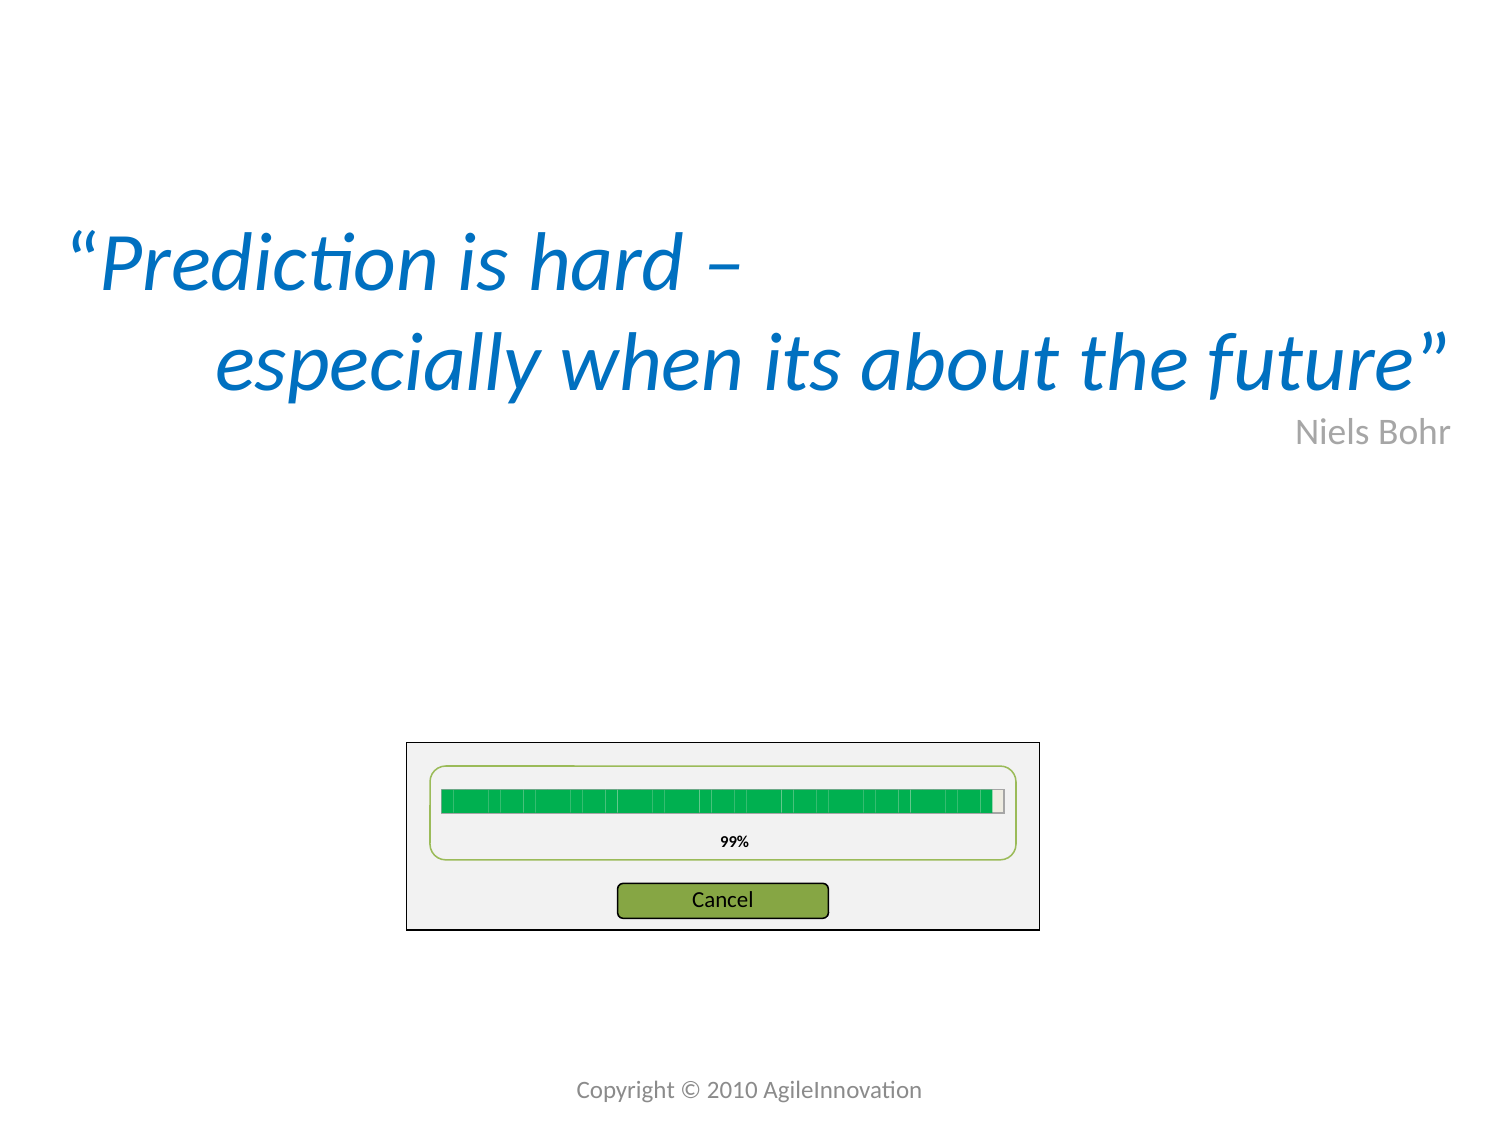

“Prediction is hard –
	especially when its about the future”
Niels Bohr

13%
26%
33%
41%
48%
57%
68%
77%
83%
86%
91%
94%
97%
99%
8%
Cancel
Copyright © 2010 AgileInnovation